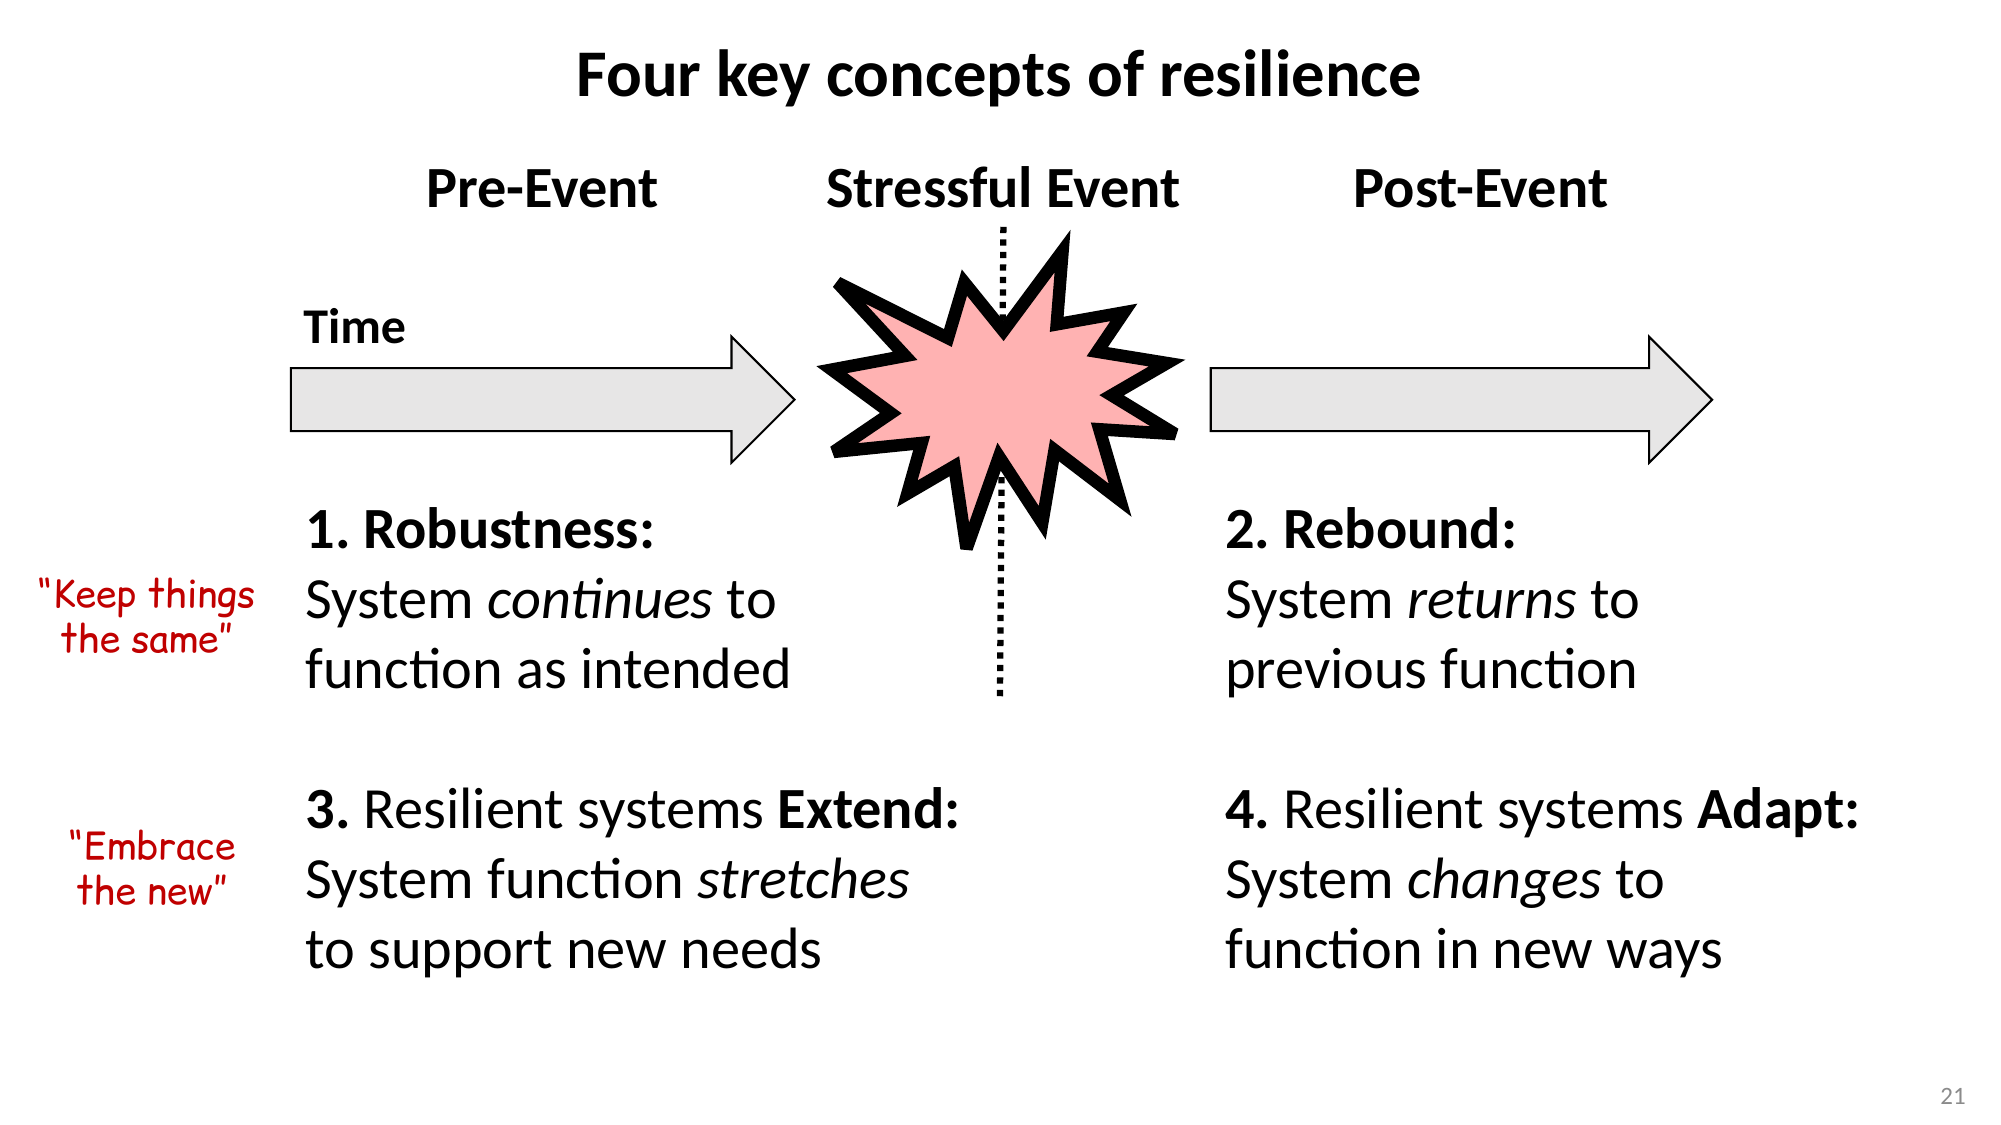

Four key concepts of resilience
Pre-Event
Stressful Event
Post-Event

Time

1. Robustness:
System continues to function as intended

3. Resilient systems Extend:
System function stretches to support new needs
2. Rebound:
System returns to
previous function

4. Resilient systems Adapt:
System changes to
function in new ways
“Keep things the same”
“Embrace the new”
21